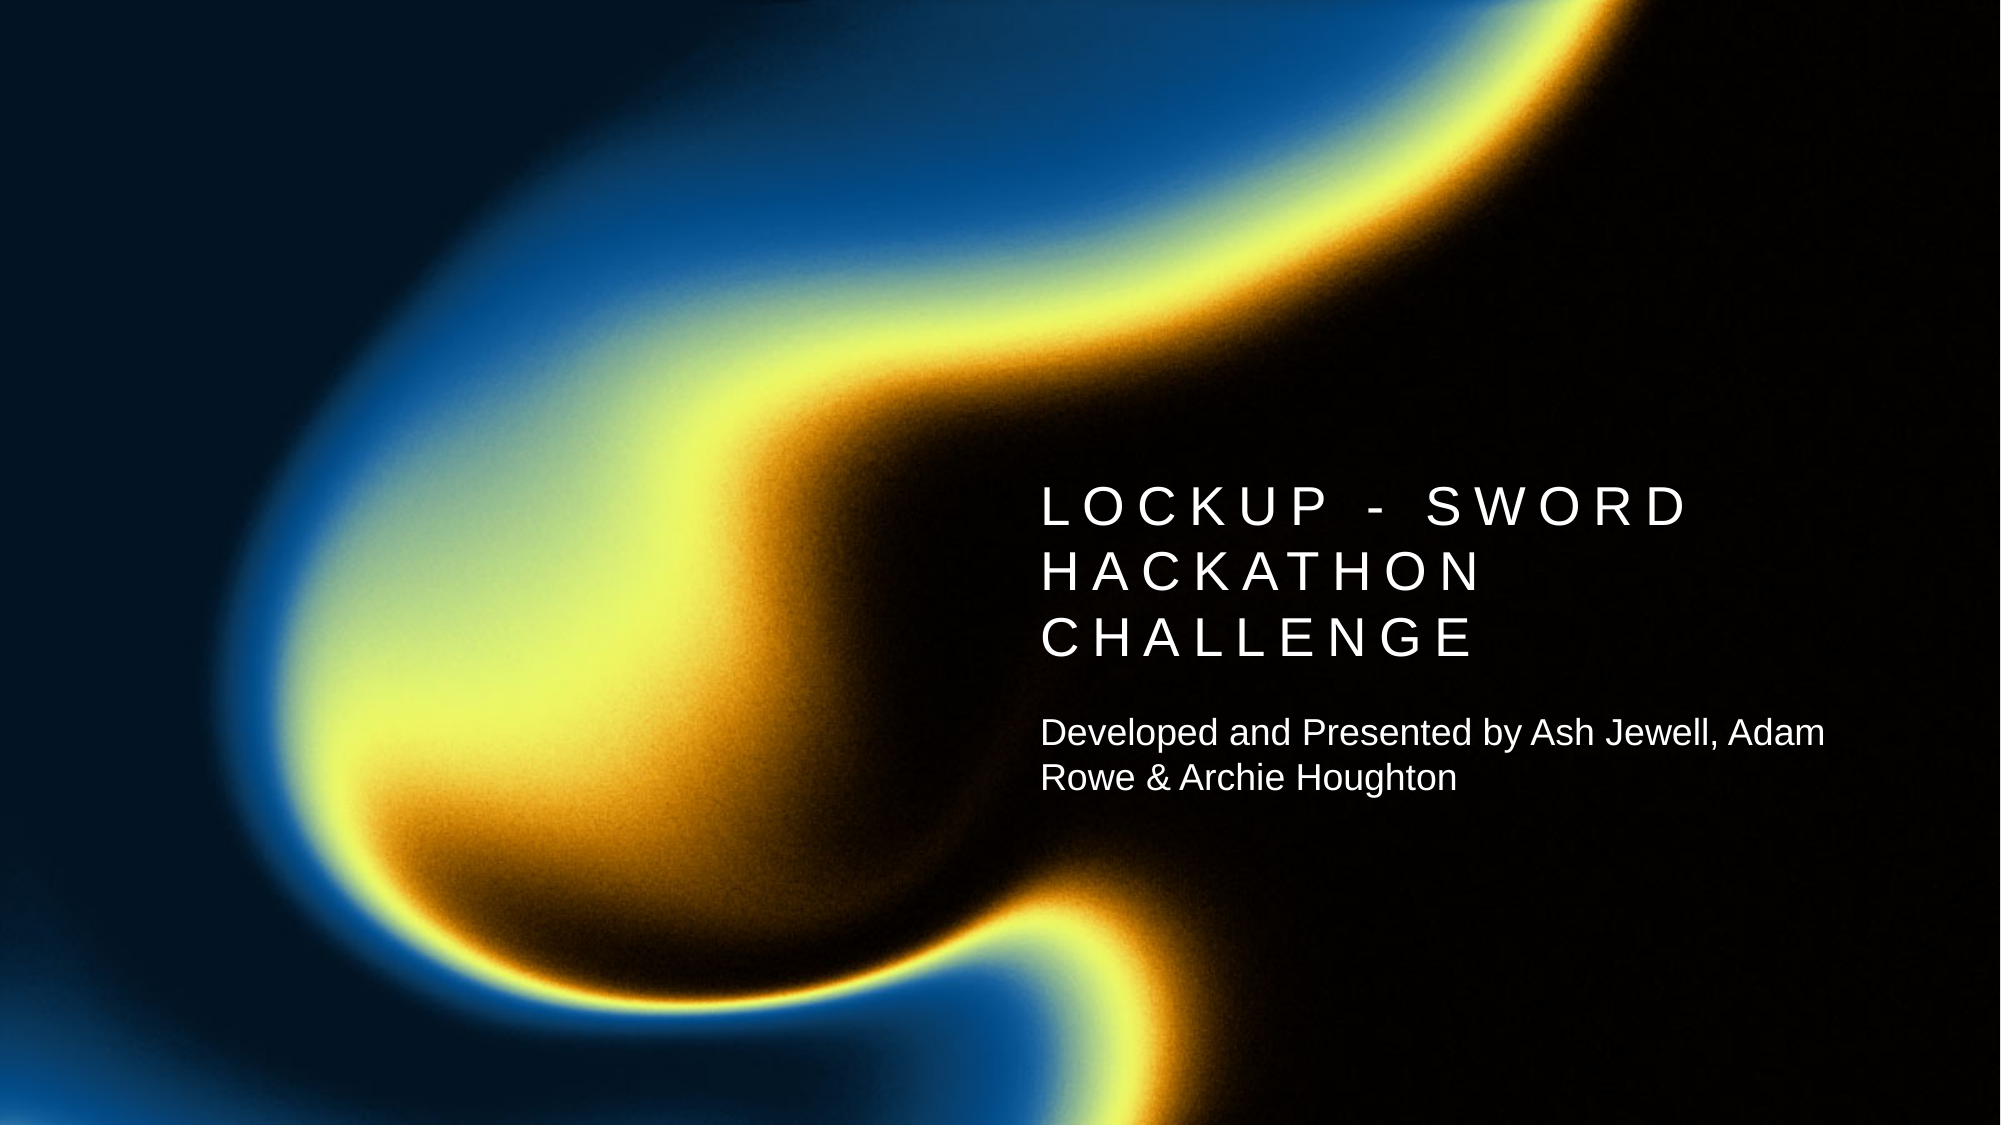

# Lockup - Sword Hackathon Challenge
Developed and Presented by Ash Jewell, Adam Rowe & Archie Houghton